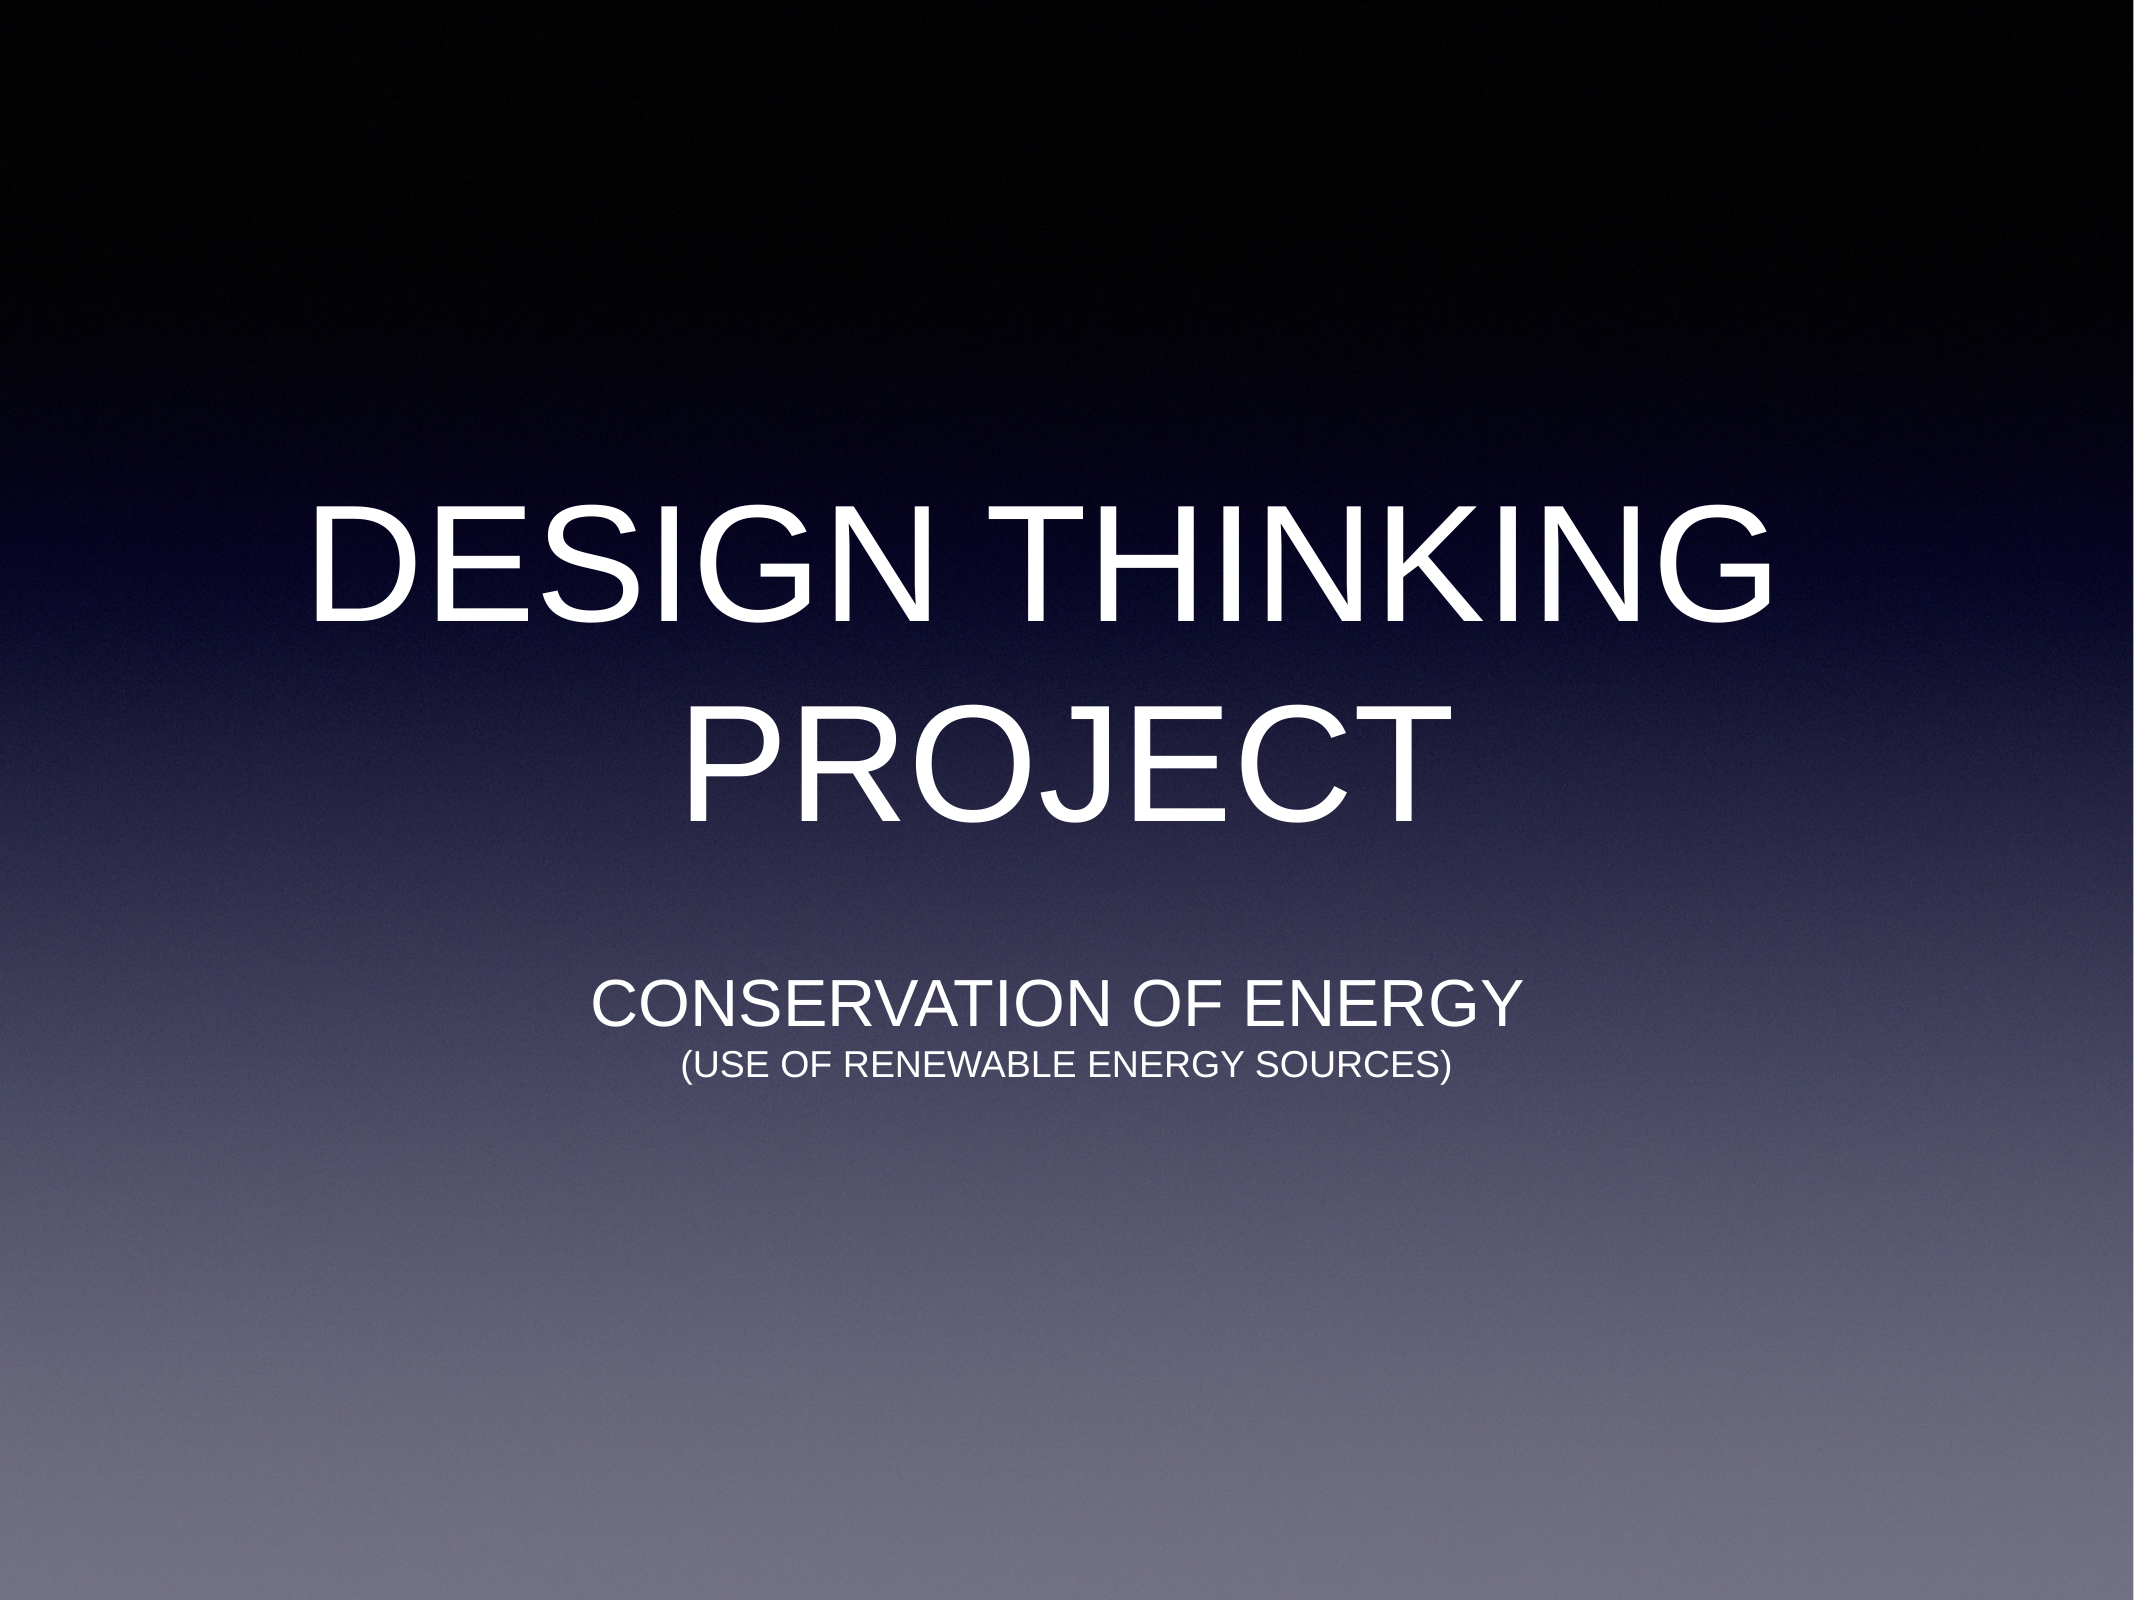

# DESIGN THINKING
PROJECT
CONSERVATION OF ENERGY
(USE OF RENEWABLE ENERGY SOURCES)